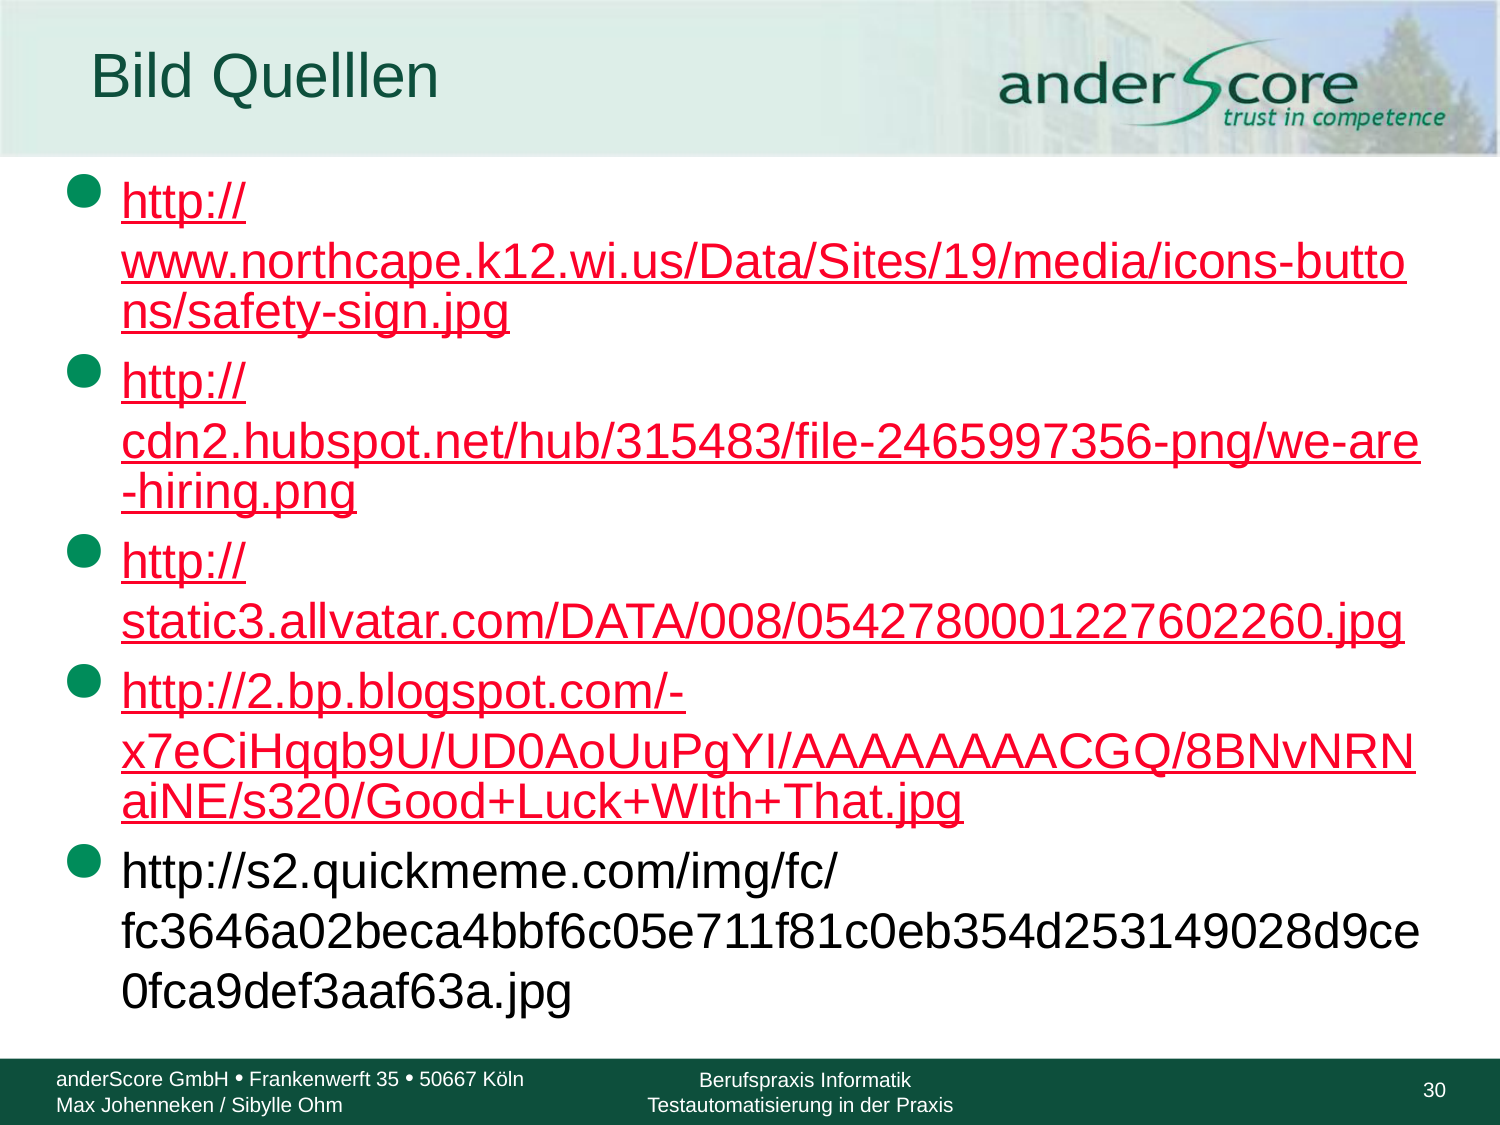

# Bild Quelllen
http://www.northcape.k12.wi.us/Data/Sites/19/media/icons-buttons/safety-sign.jpg
http://cdn2.hubspot.net/hub/315483/file-2465997356-png/we-are-hiring.png
http://static3.allvatar.com/DATA/008/0542780001227602260.jpg
http://2.bp.blogspot.com/-x7eCiHqqb9U/UD0AoUuPgYI/AAAAAAAACGQ/8BNvNRNaiNE/s320/Good+Luck+WIth+That.jpg
http://s2.quickmeme.com/img/fc/fc3646a02beca4bbf6c05e711f81c0eb354d253149028d9ce0fca9def3aaf63a.jpg